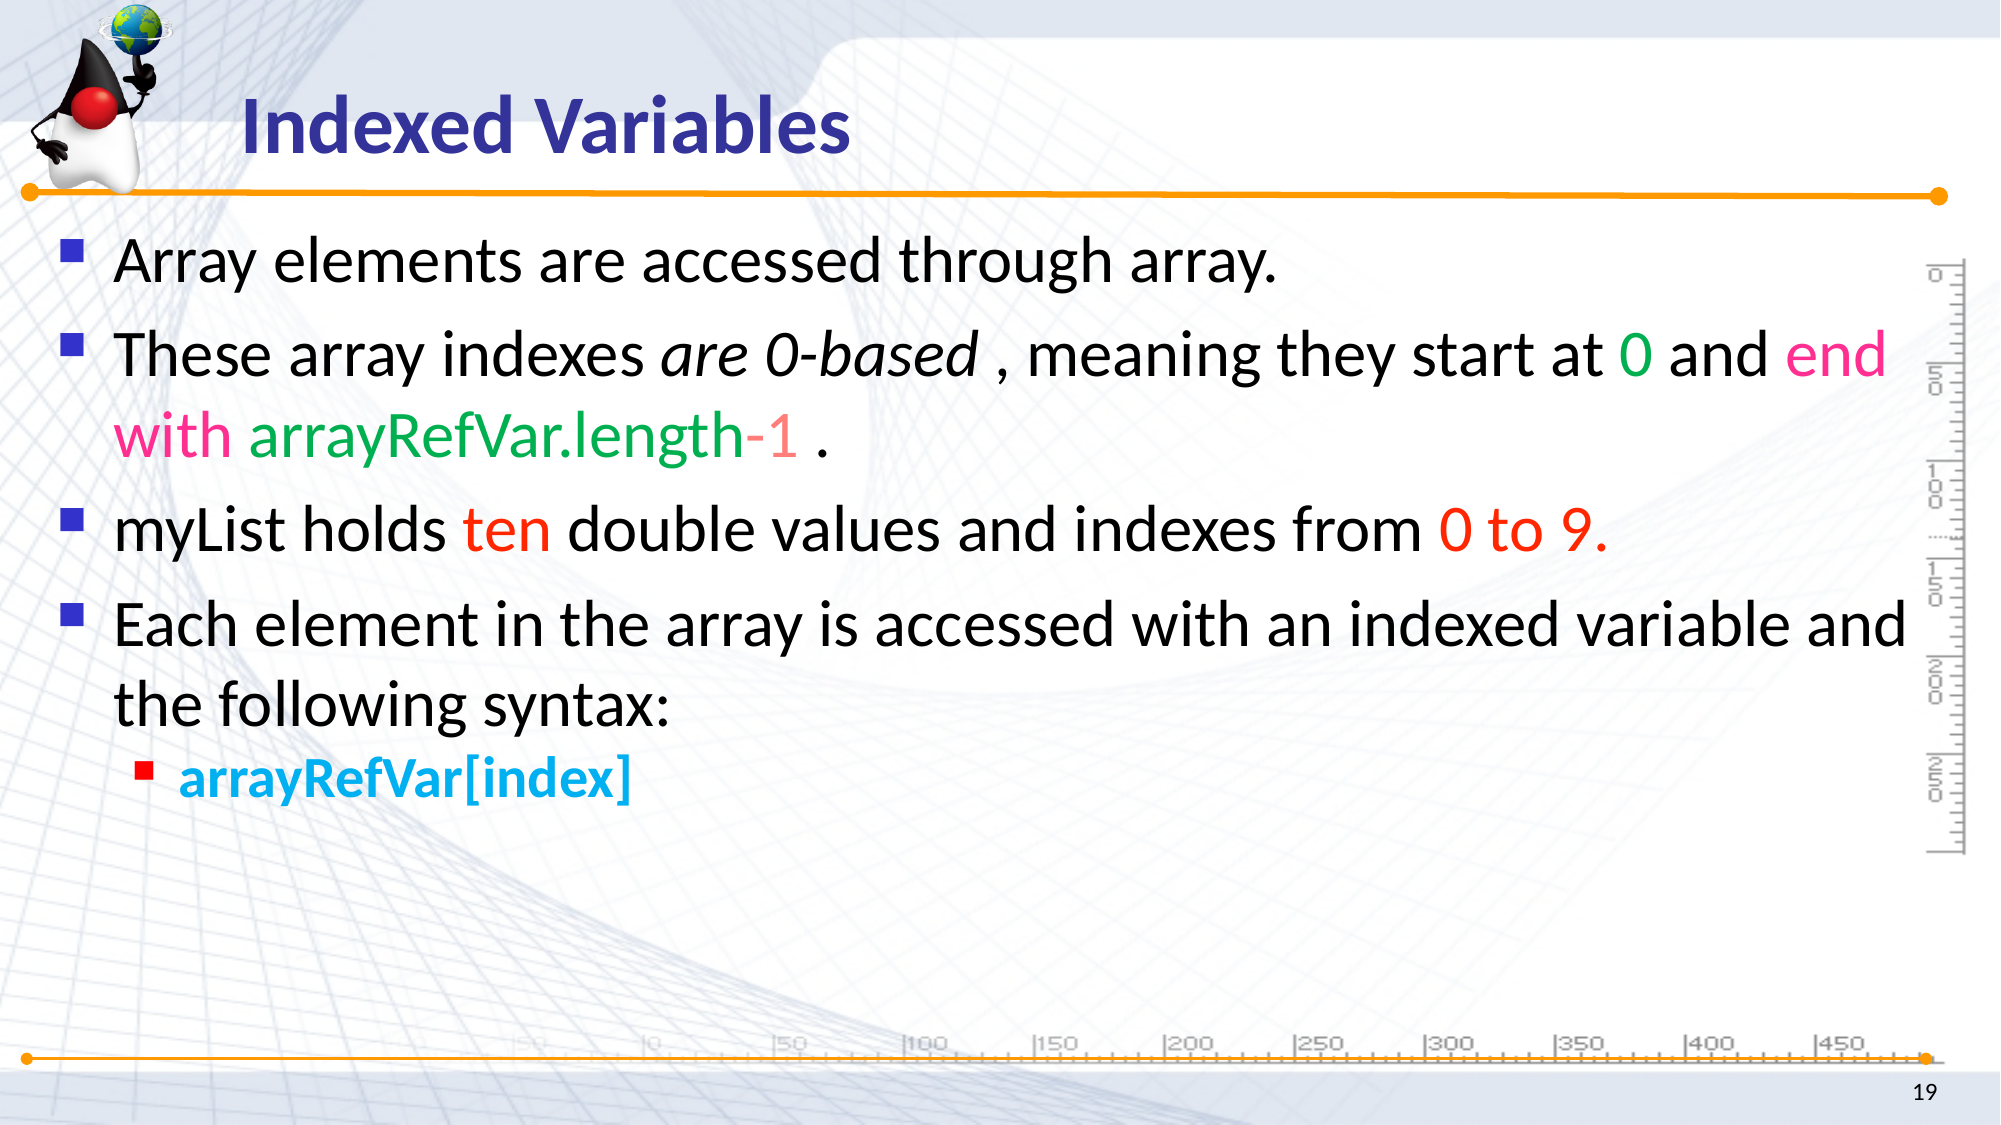

Indexed Variables
Array elements are accessed through array.
These array indexes are 0-based , meaning they start at 0 and end with arrayRefVar.length-1 .
myList holds ten double values and indexes from 0 to 9.
Each element in the array is accessed with an indexed variable and the following syntax:
arrayRefVar[index]
19